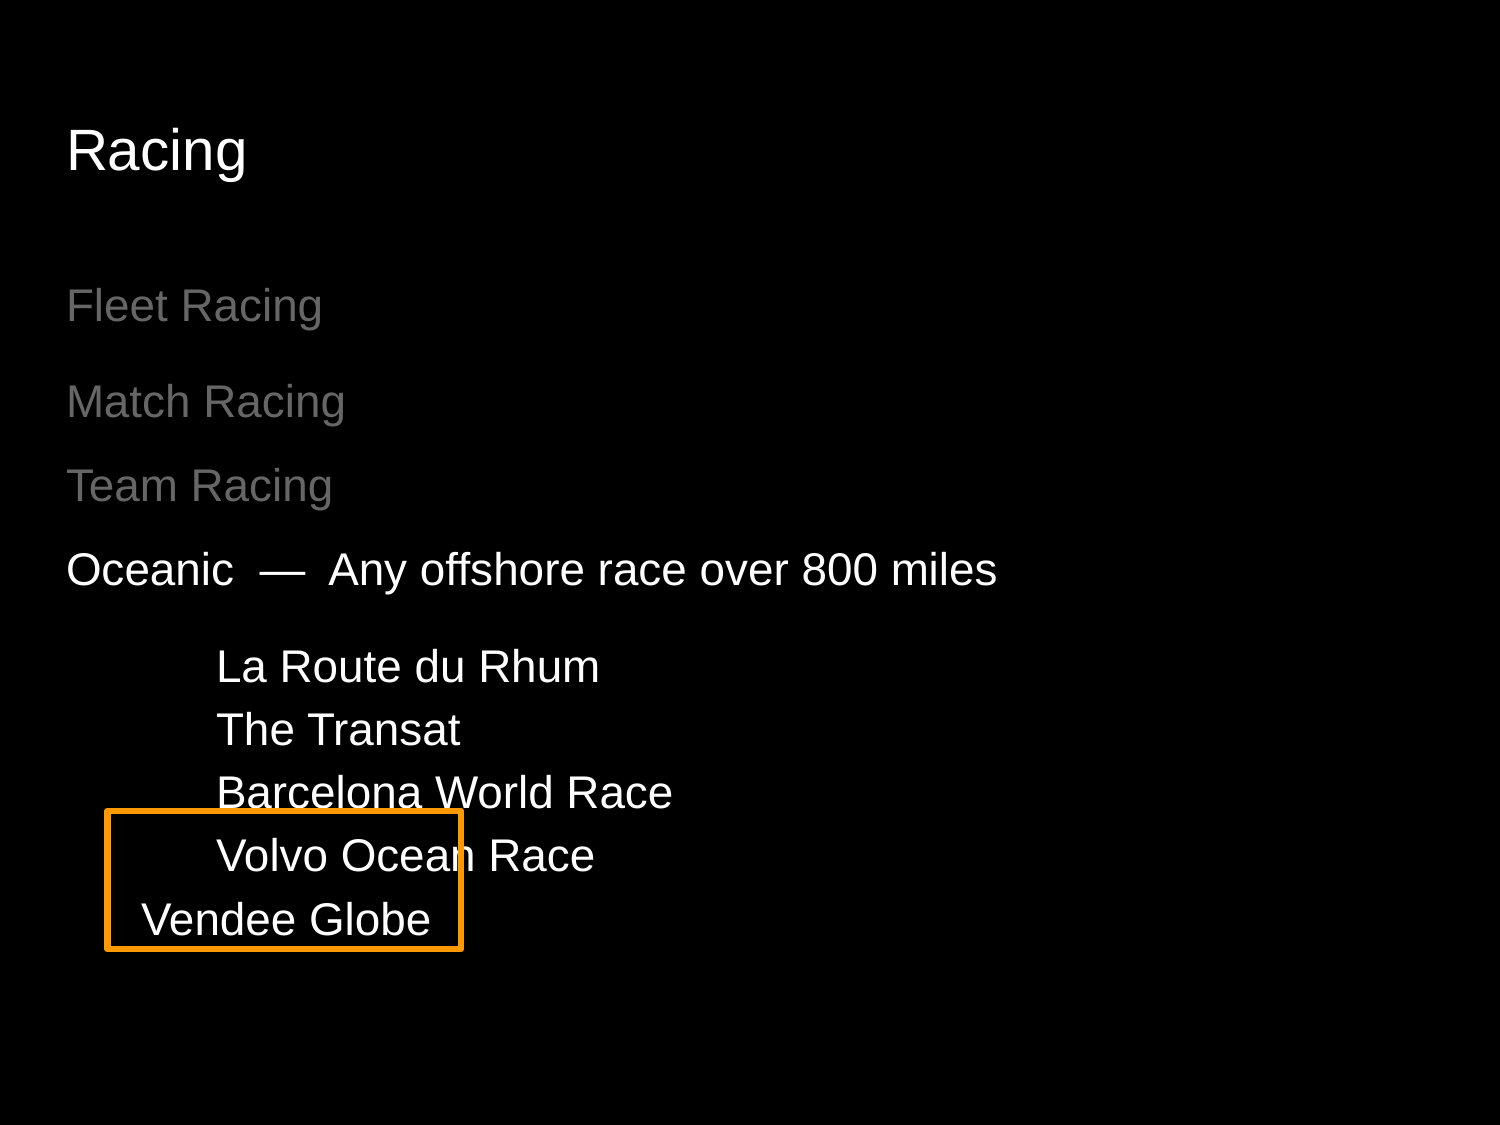

# Racing
Fleet Racing
Match Racing
Team Racing
Oceanic  —  Any offshore race over 800 miles
	La Route du Rhum
	The Transat
	Barcelona World Race
	Volvo Ocean Race
Vendee Globe